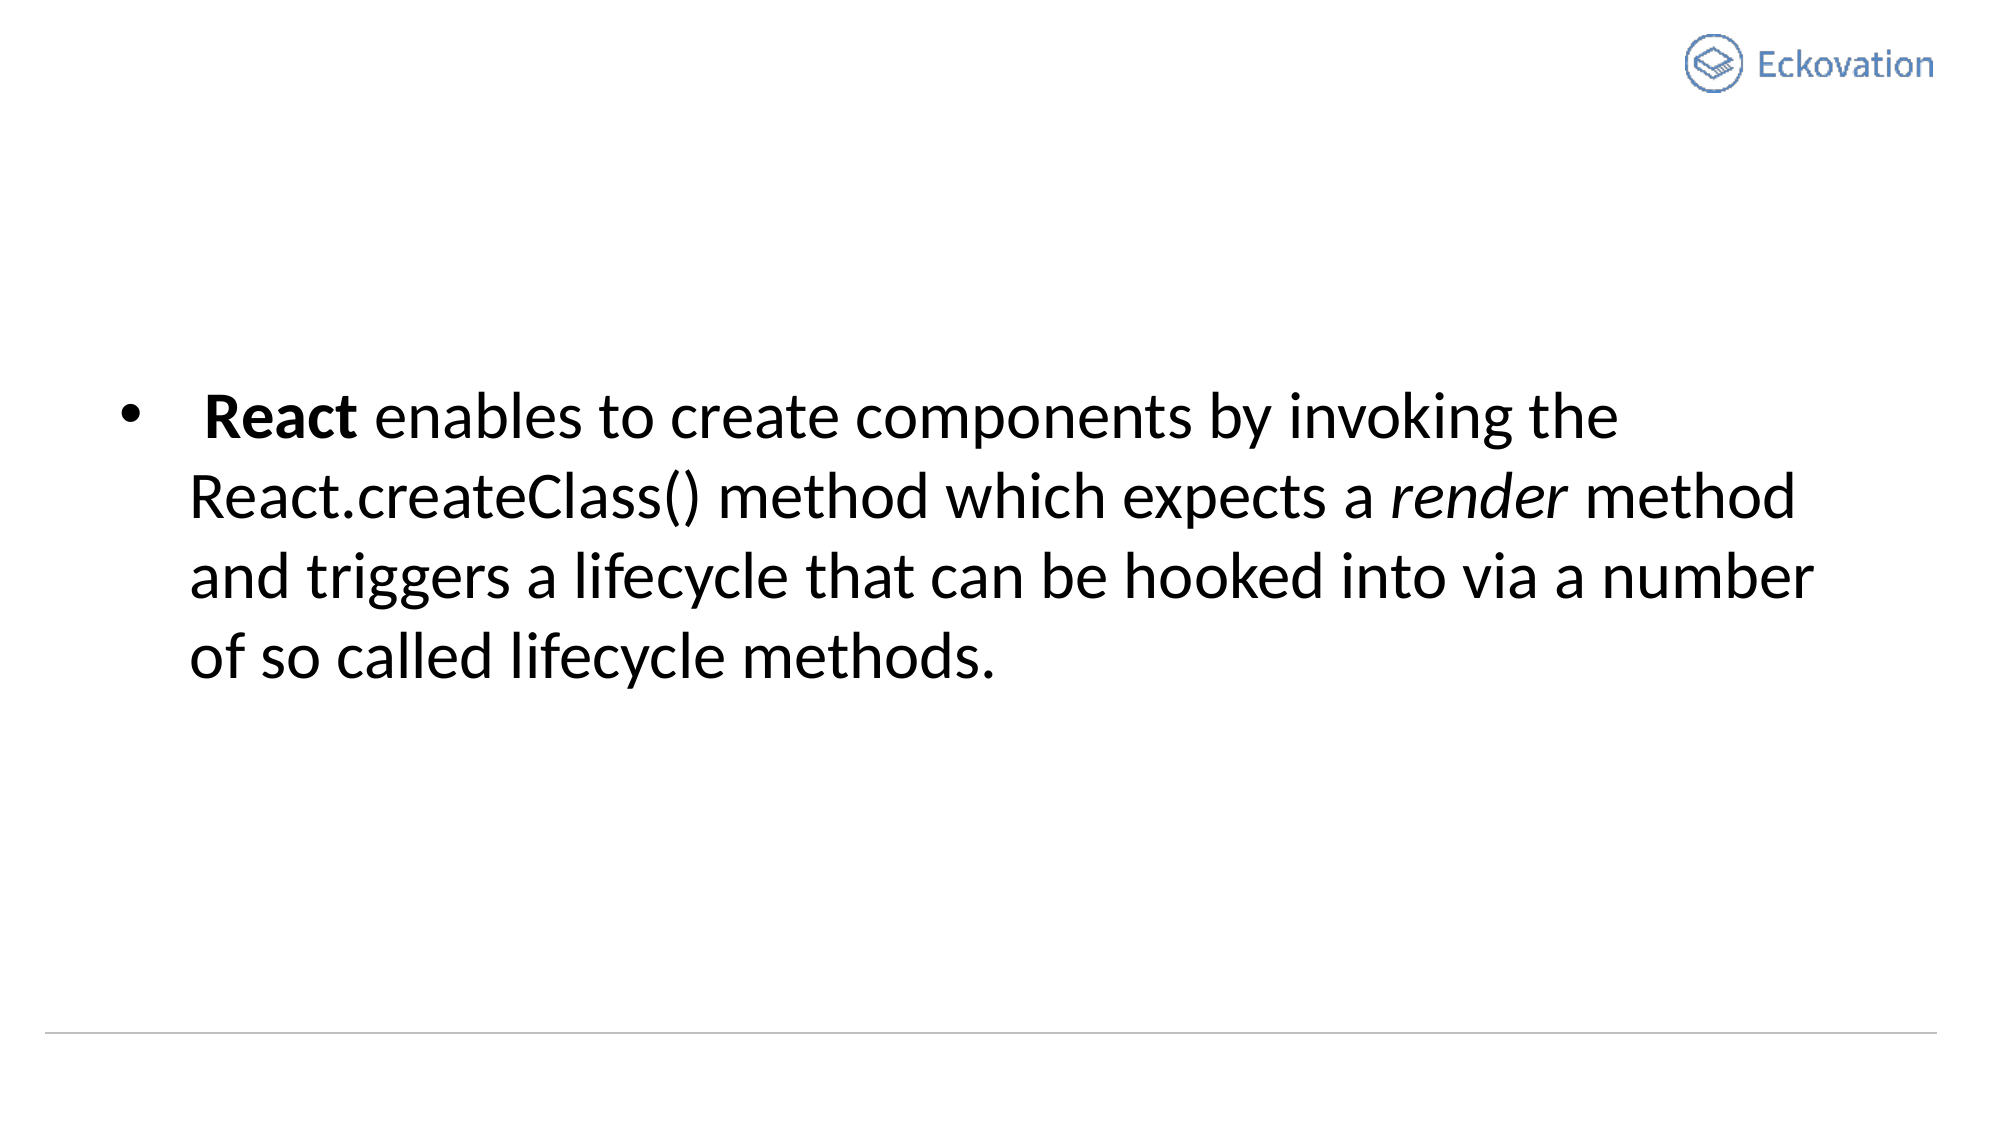

React enables to create components by invoking the React.createClass() method which expects a render method and triggers a lifecycle that can be hooked into via a number of so called lifecycle methods.